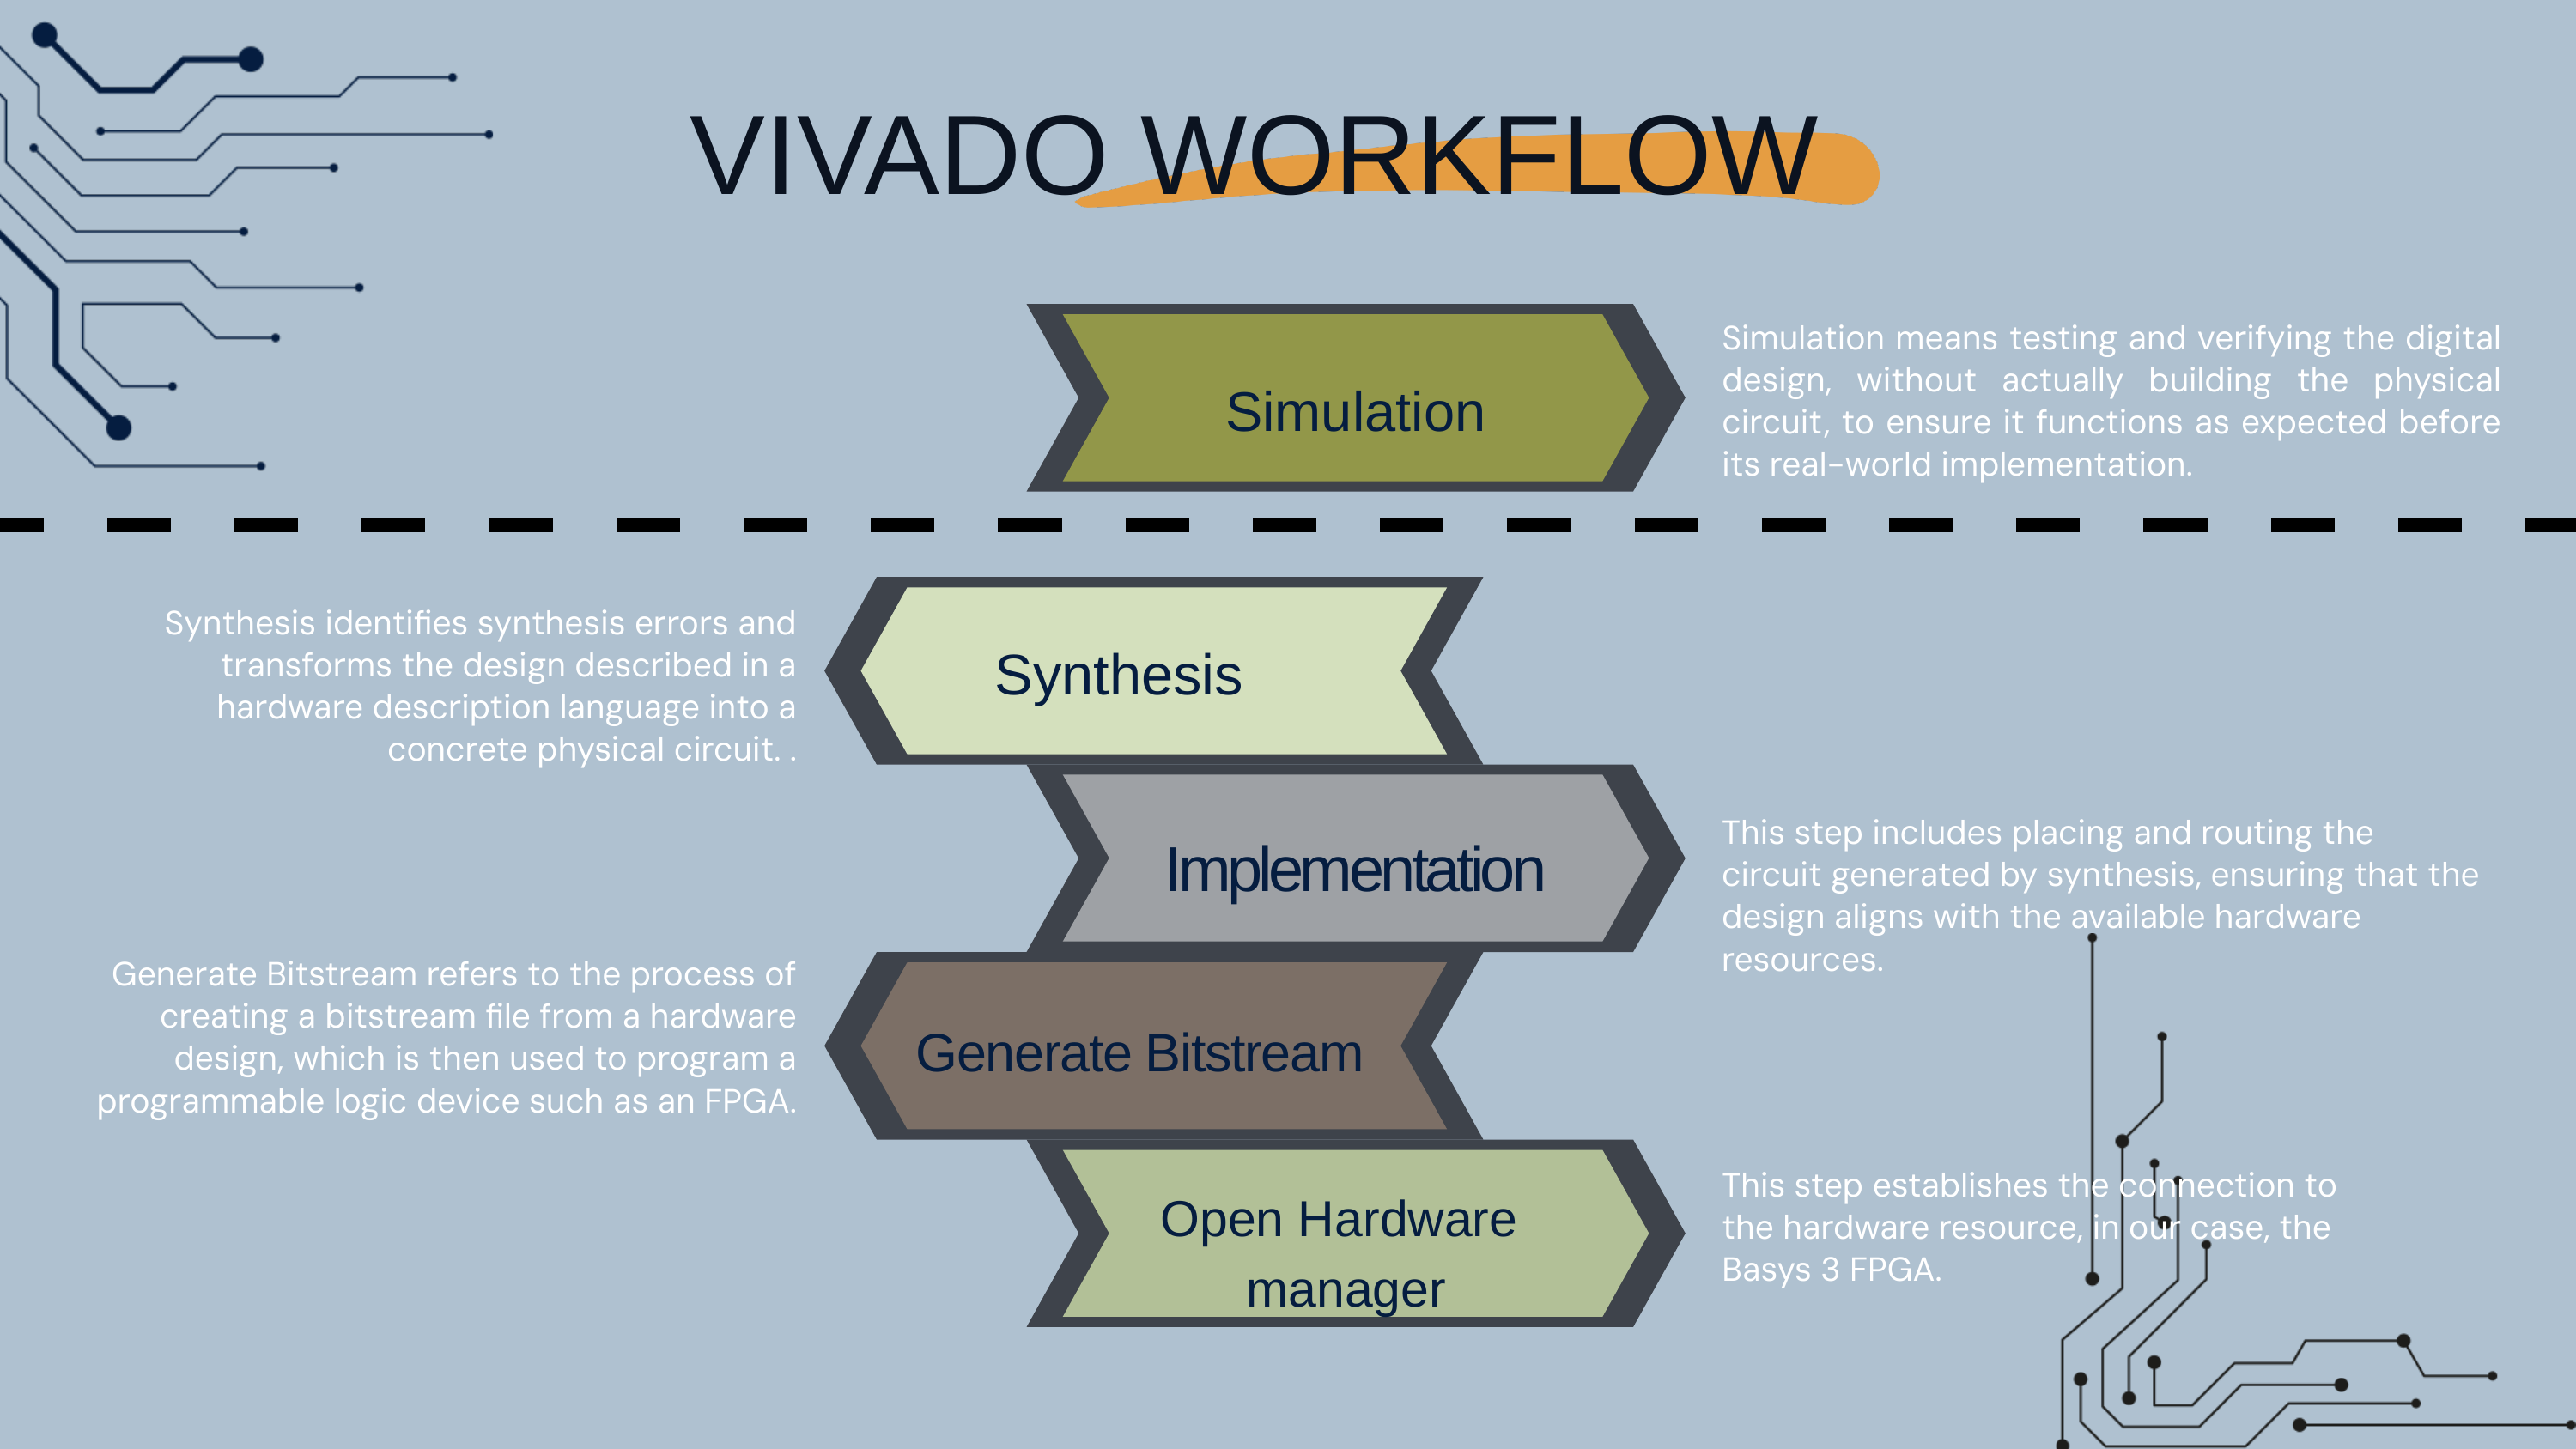

VIVADO WORKFLOW

Simulation
Simulation means testing and verifying the digital design, without actually building the physical circuit, to ensure it functions as expected before its real-world implementation.

Synthesis

Implementation

Generate Bitstream

Open Hardware
 manager
Synthesis identifies synthesis errors and transforms the design described in a hardware description language into a concrete physical circuit. .
This step includes placing and routing the circuit generated by synthesis, ensuring that the design aligns with the available hardware resources.

Generate Bitstream refers to the process of creating a bitstream file from a hardware design, which is then used to program a programmable logic device such as an FPGA.
This step establishes the connection to the hardware resource, in our case, the Basys 3 FPGA.